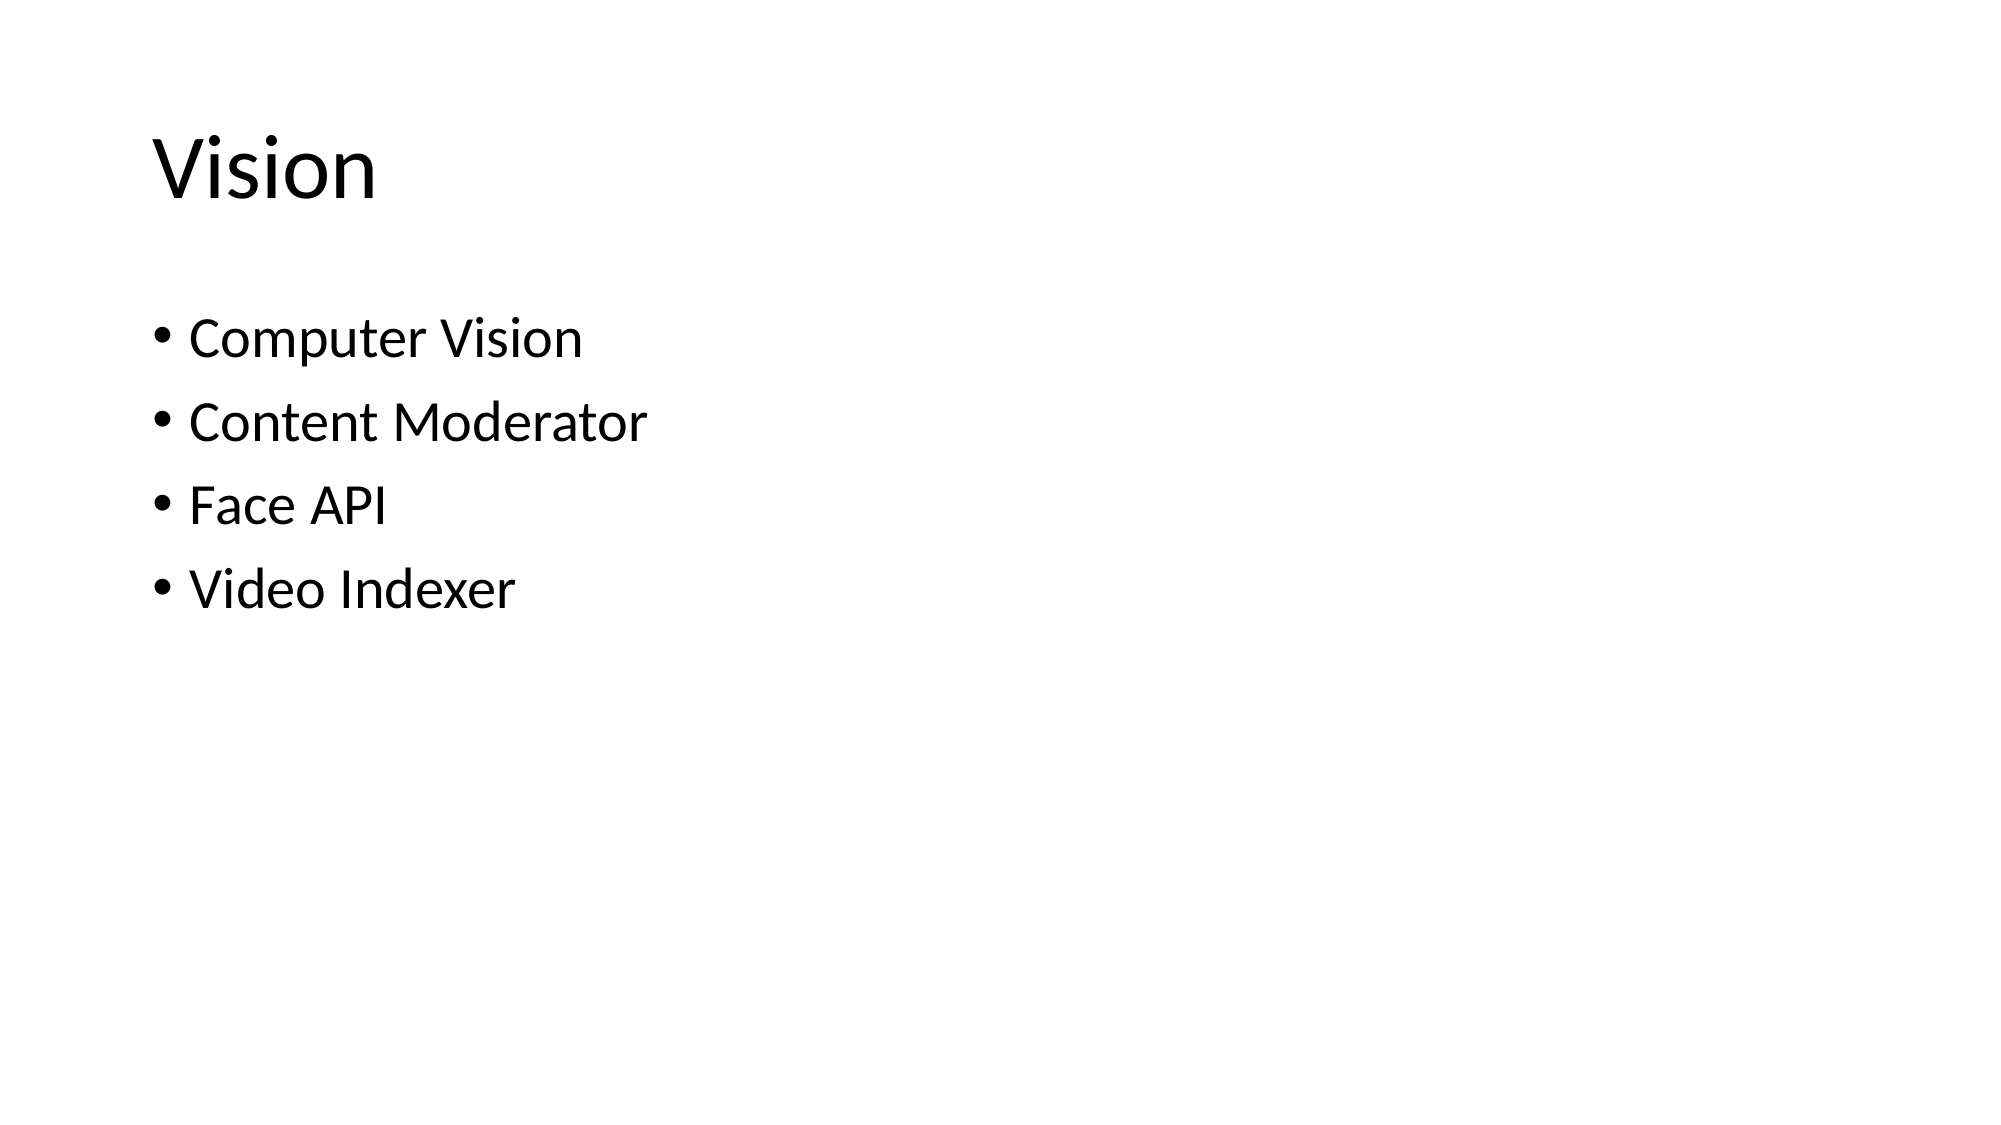

# Vision
Computer Vision
Content Moderator
Face API
Video Indexer